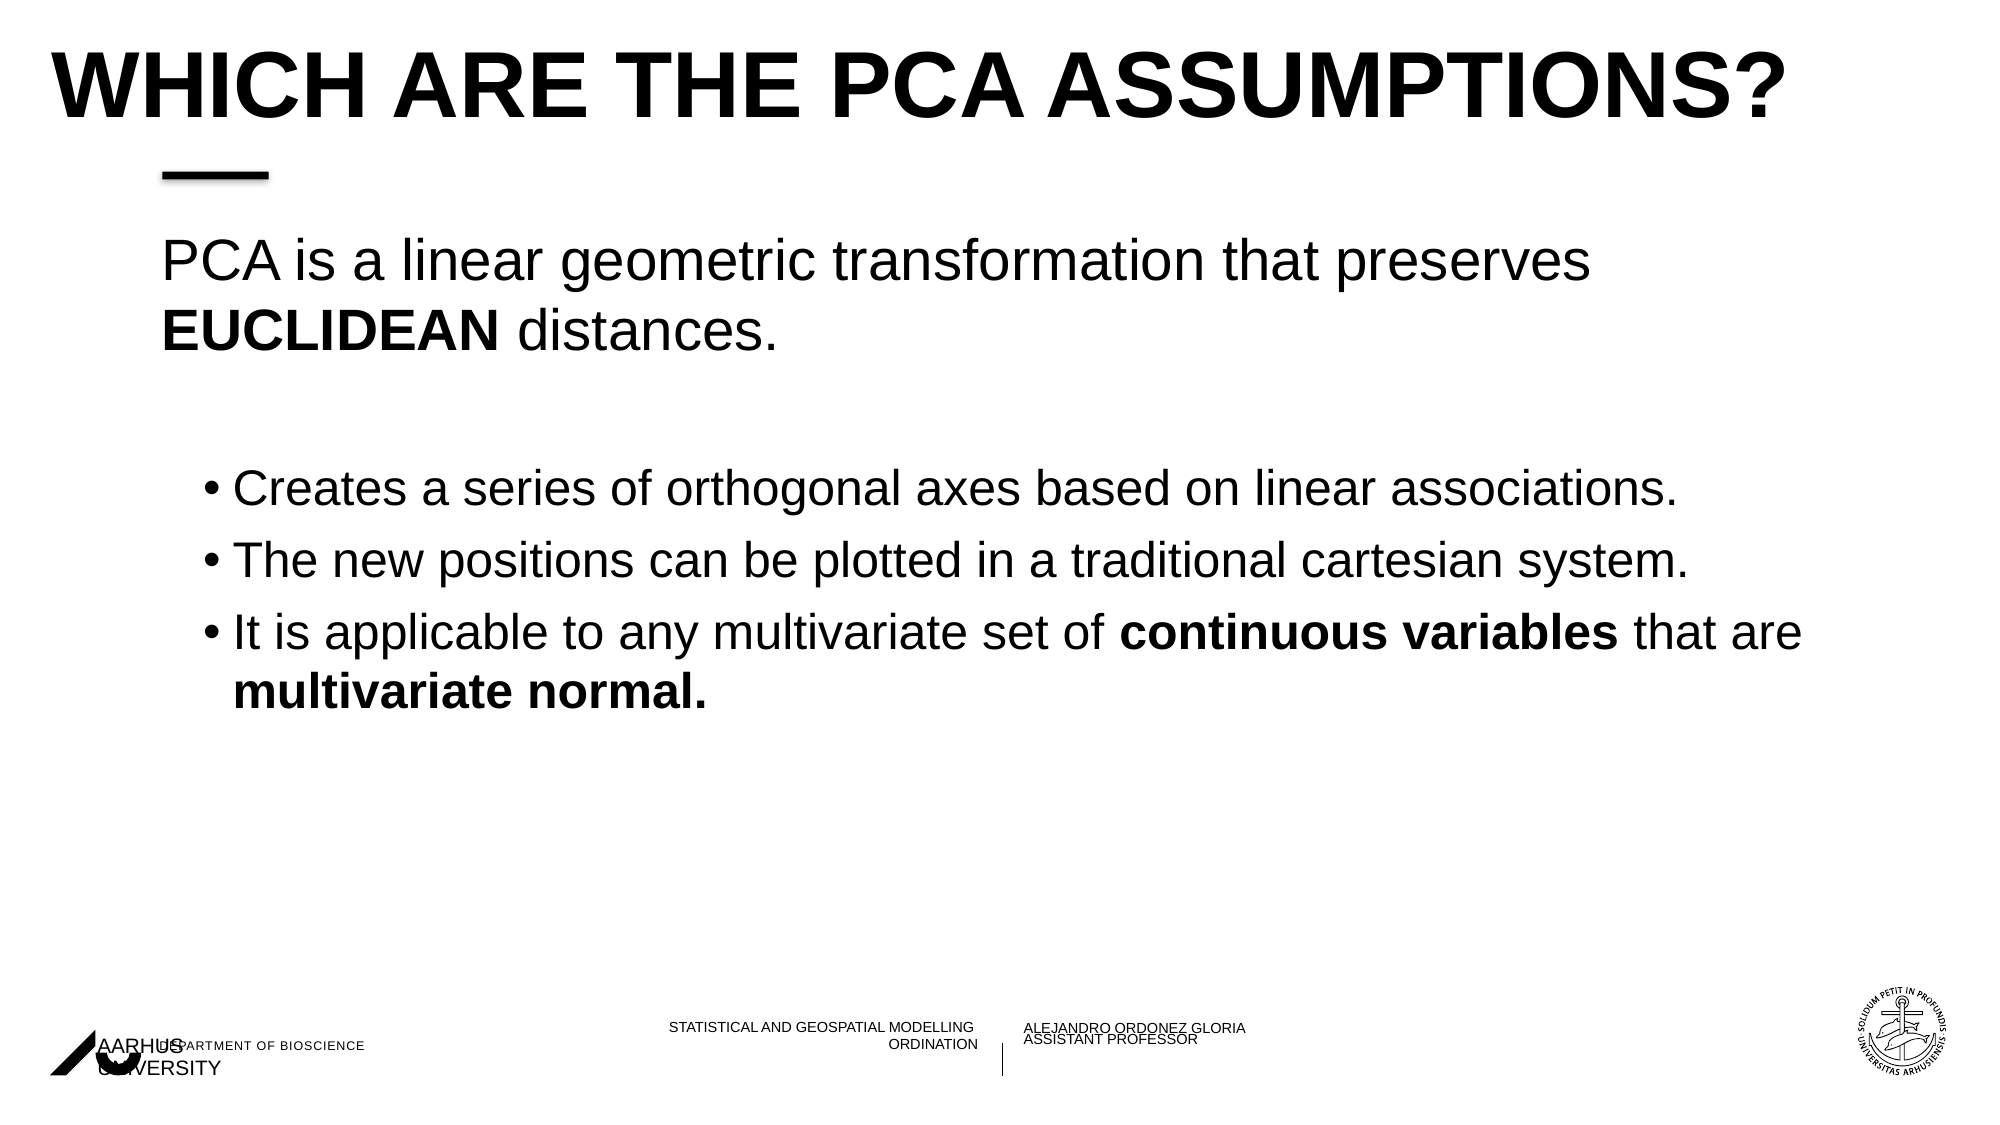

# Which are the PCA assumptions?
PCA is a linear geometric transformation that preserves EUCLIDEAN distances.

Creates a series of orthogonal axes based on linear associations.
The new positions can be plotted in a traditional cartesian system.
It is applicable to any multivariate set of continuous variables that are multivariate normal.